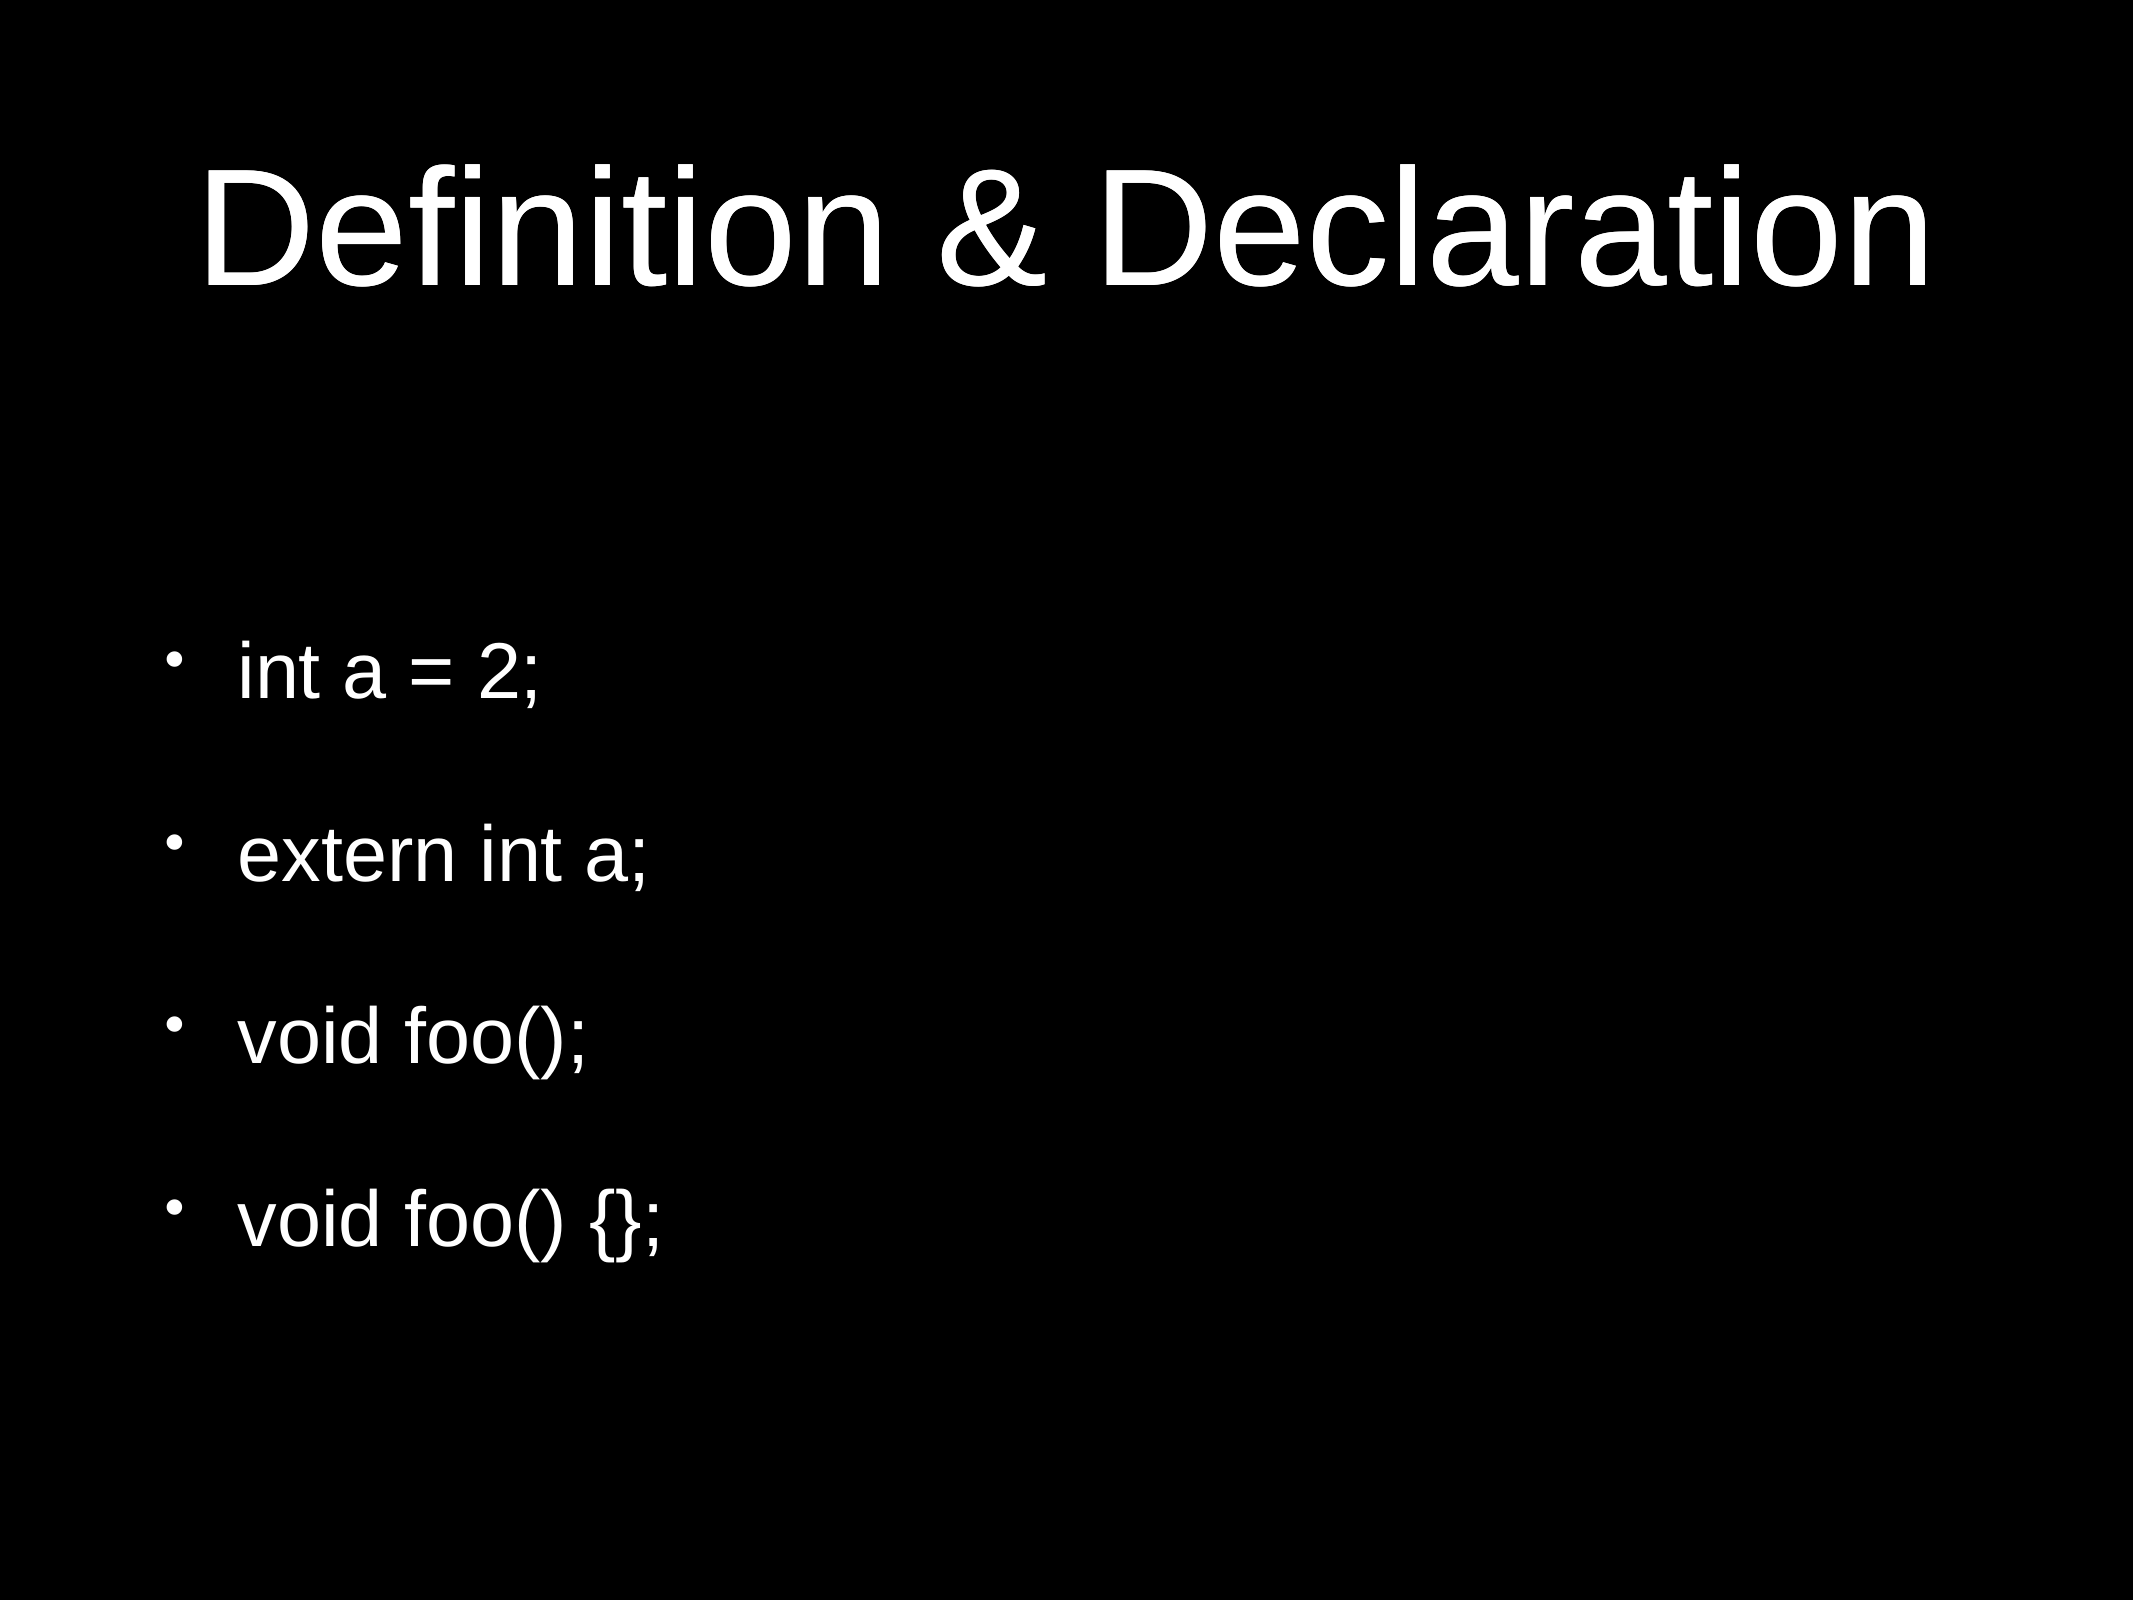

# Definition & Declaration
Definition & Declaration
int a = 2;
extern int a;
void foo();
void foo() {};